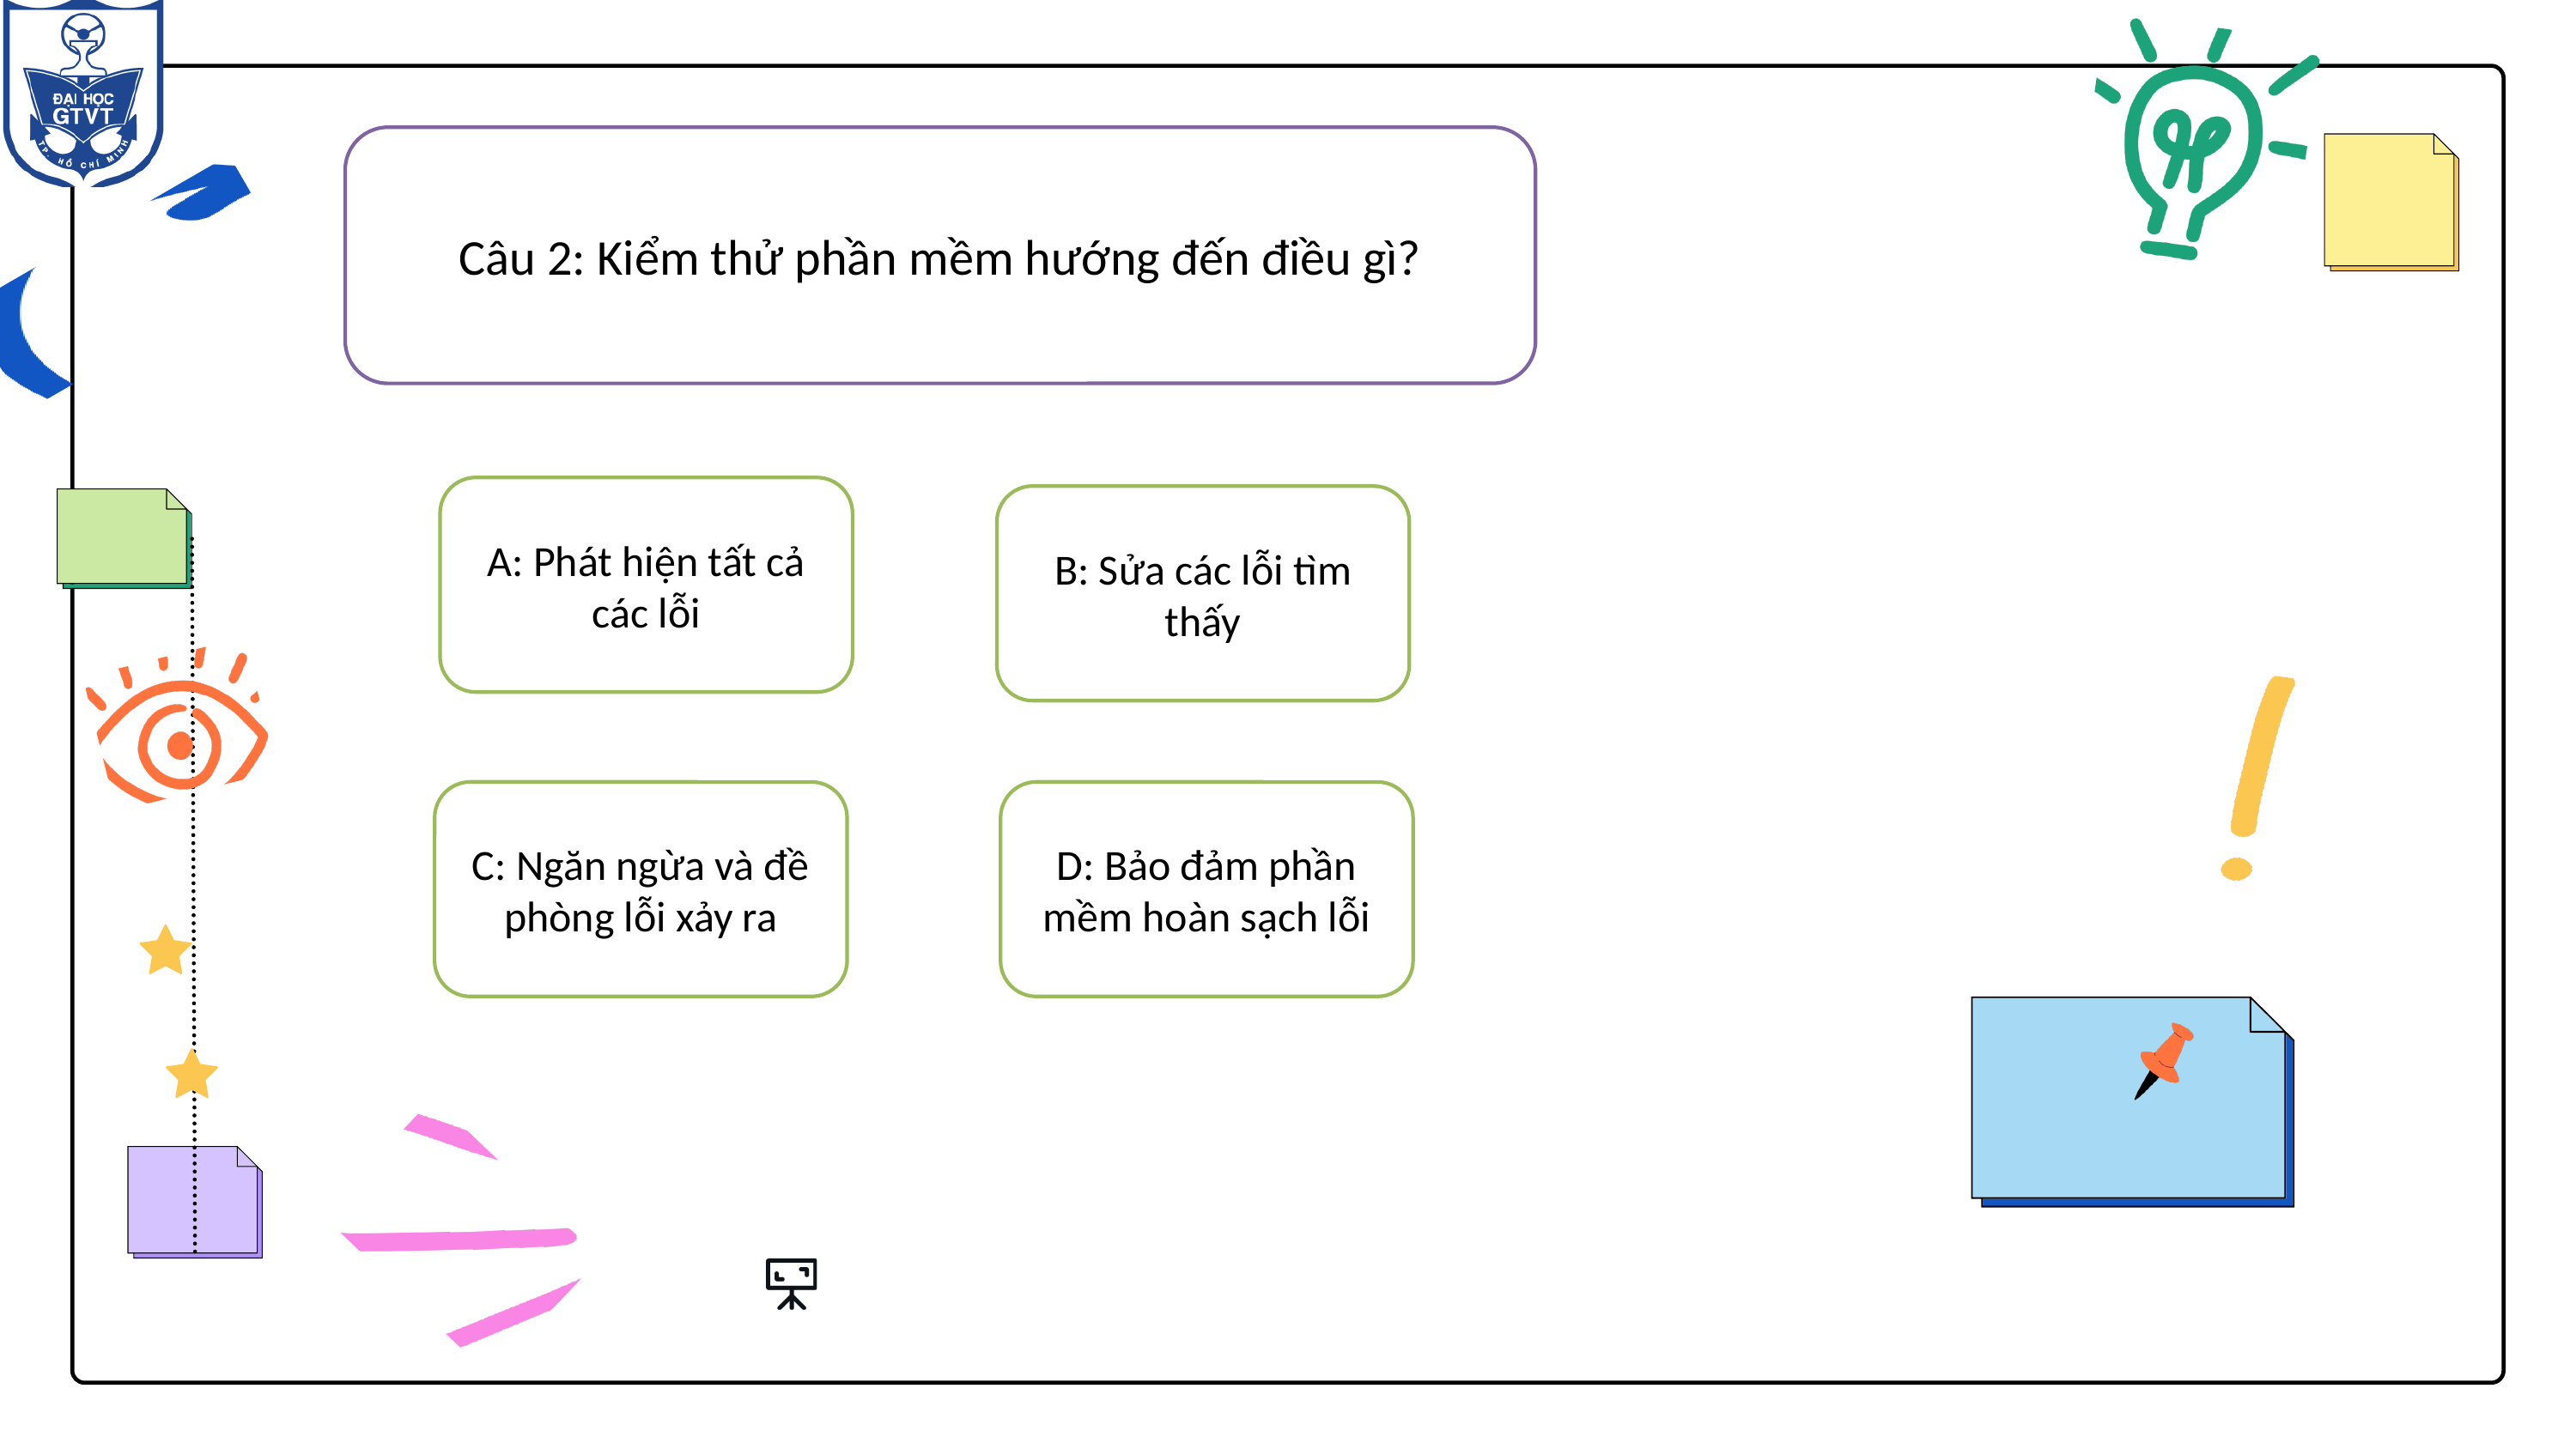

Câu 2: Kiểm thử phần mềm hướng đến điều gì?

A: Phát hiện tất cả các lỗi
B: Sửa các lỗi tìm thấy

C: Ngăn ngừa và đề phòng lỗi xảy ra
D: Bảo đảm phần mềm hoàn sạch lỗi